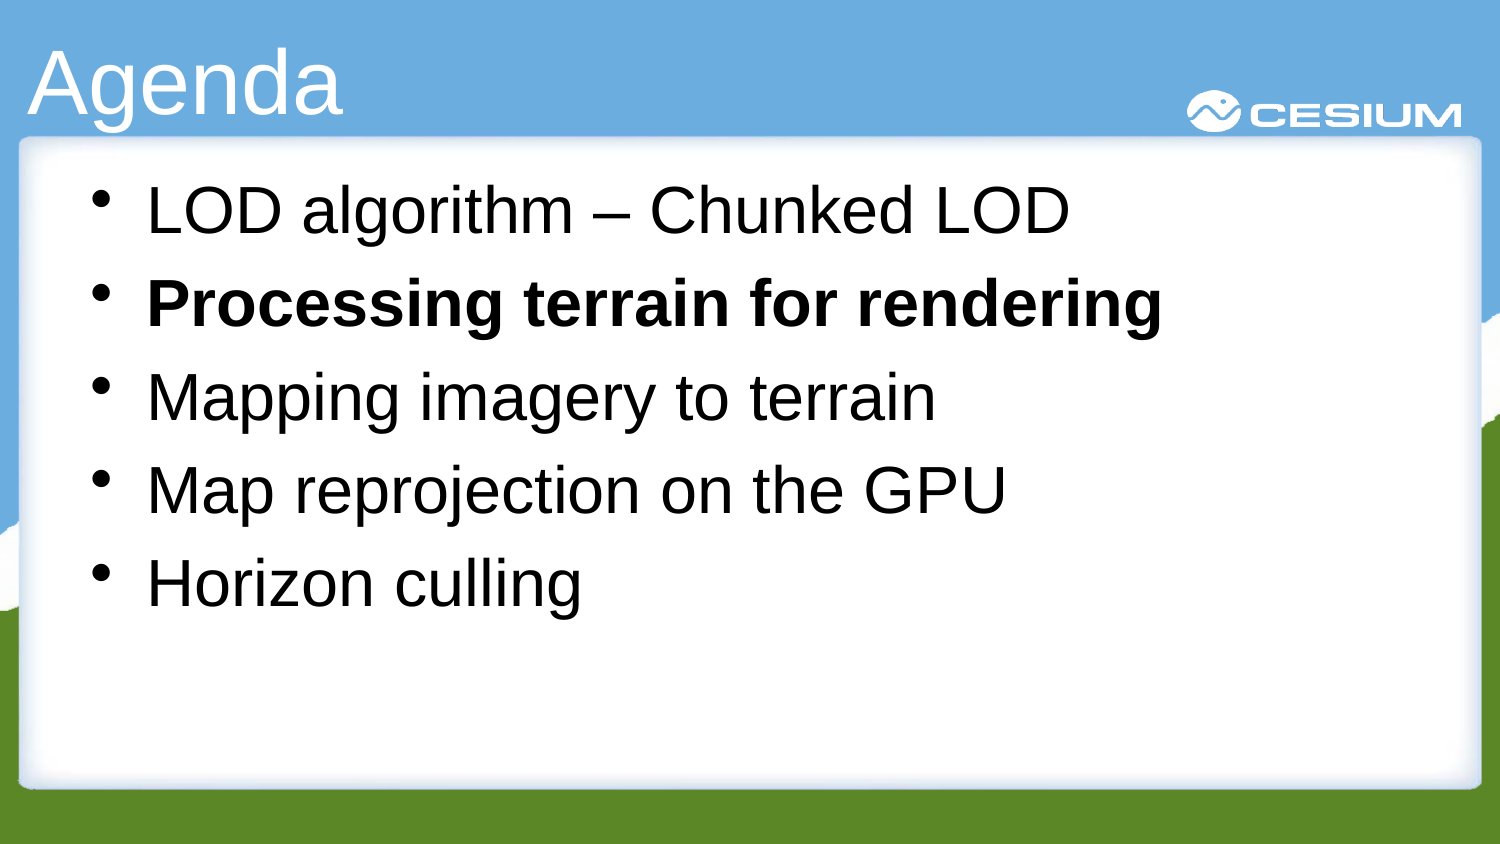

# Agenda
LOD algorithm – Chunked LOD
Processing terrain for rendering
Mapping imagery to terrain
Map reprojection on the GPU
Horizon culling